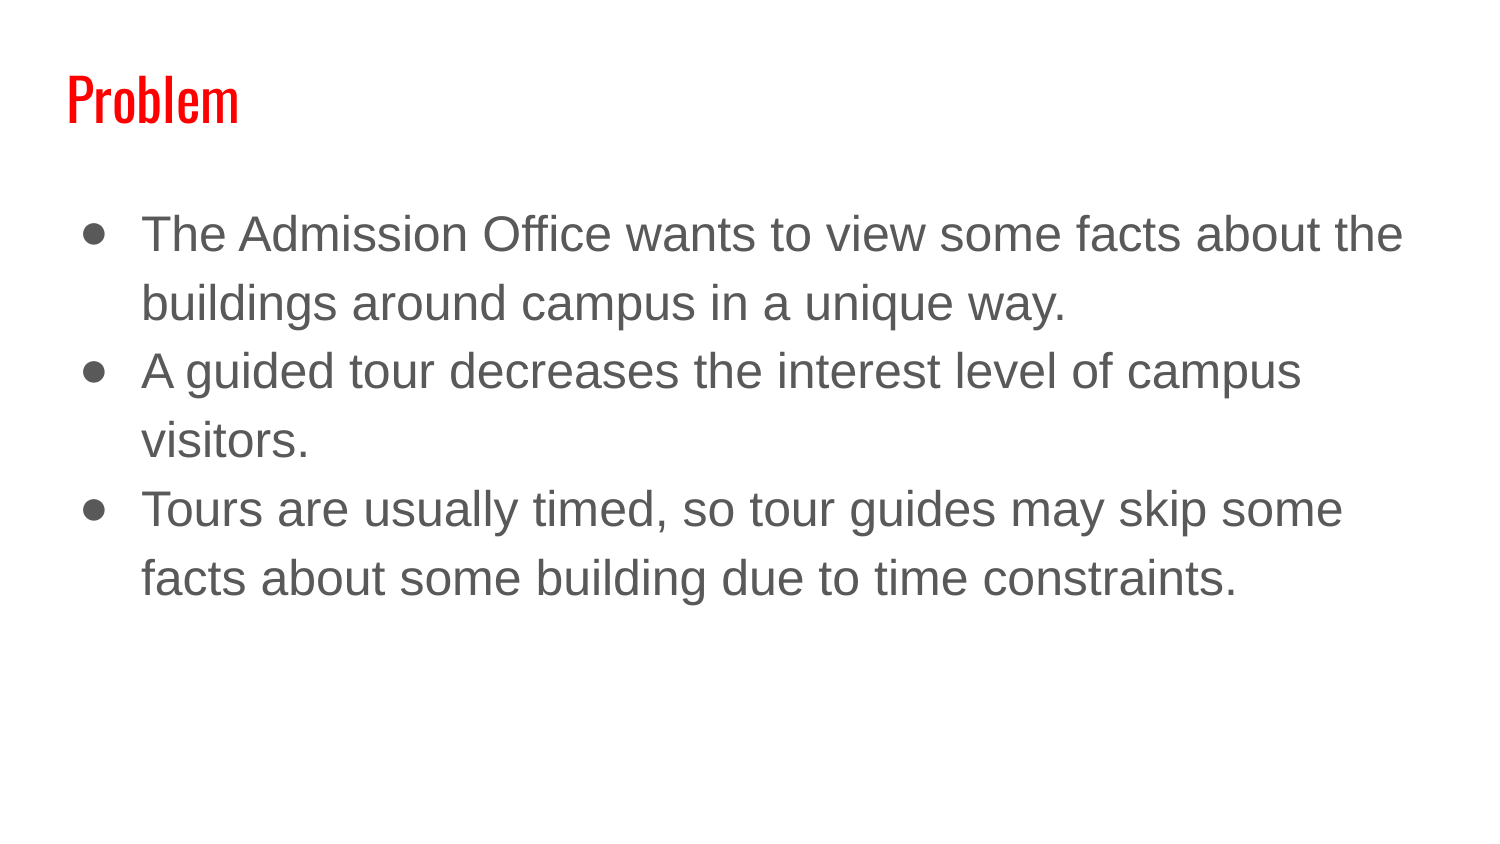

# Problem
The Admission Office wants to view some facts about the buildings around campus in a unique way.
A guided tour decreases the interest level of campus visitors.
Tours are usually timed, so tour guides may skip some facts about some building due to time constraints.